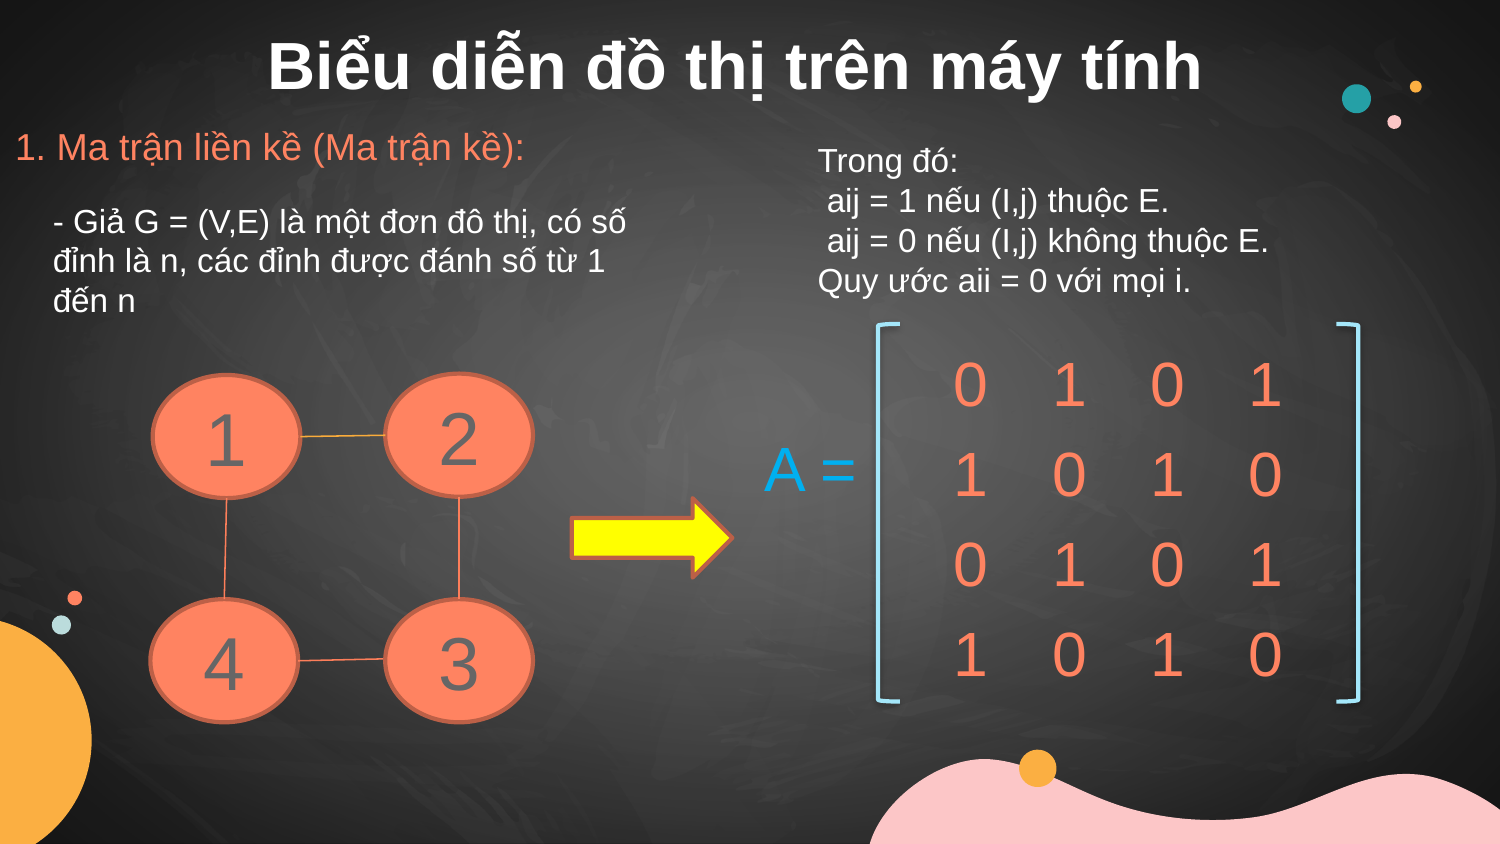

# Biểu diễn đồ thị trên máy tính
1. Ma trận liền kề (Ma trận kề):

Trong đó:
 aij = 1 nếu (I,j) thuộc E.
 aij = 0 nếu (I,j) không thuộc E.
Quy ước aii = 0 với mọi i.
- Giả G = (V,E) là một đơn đô thị, có số đỉnh là n, các đỉnh được đánh số từ 1 đến n

| 0 | 1 | 0 | 1 |
| --- | --- | --- | --- |
| 1 | 0 | 1 | 0 |
| 0 | 1 | 0 | 1 |
| 1 | 0 | 1 | 0 |
2
1
A =

4
3